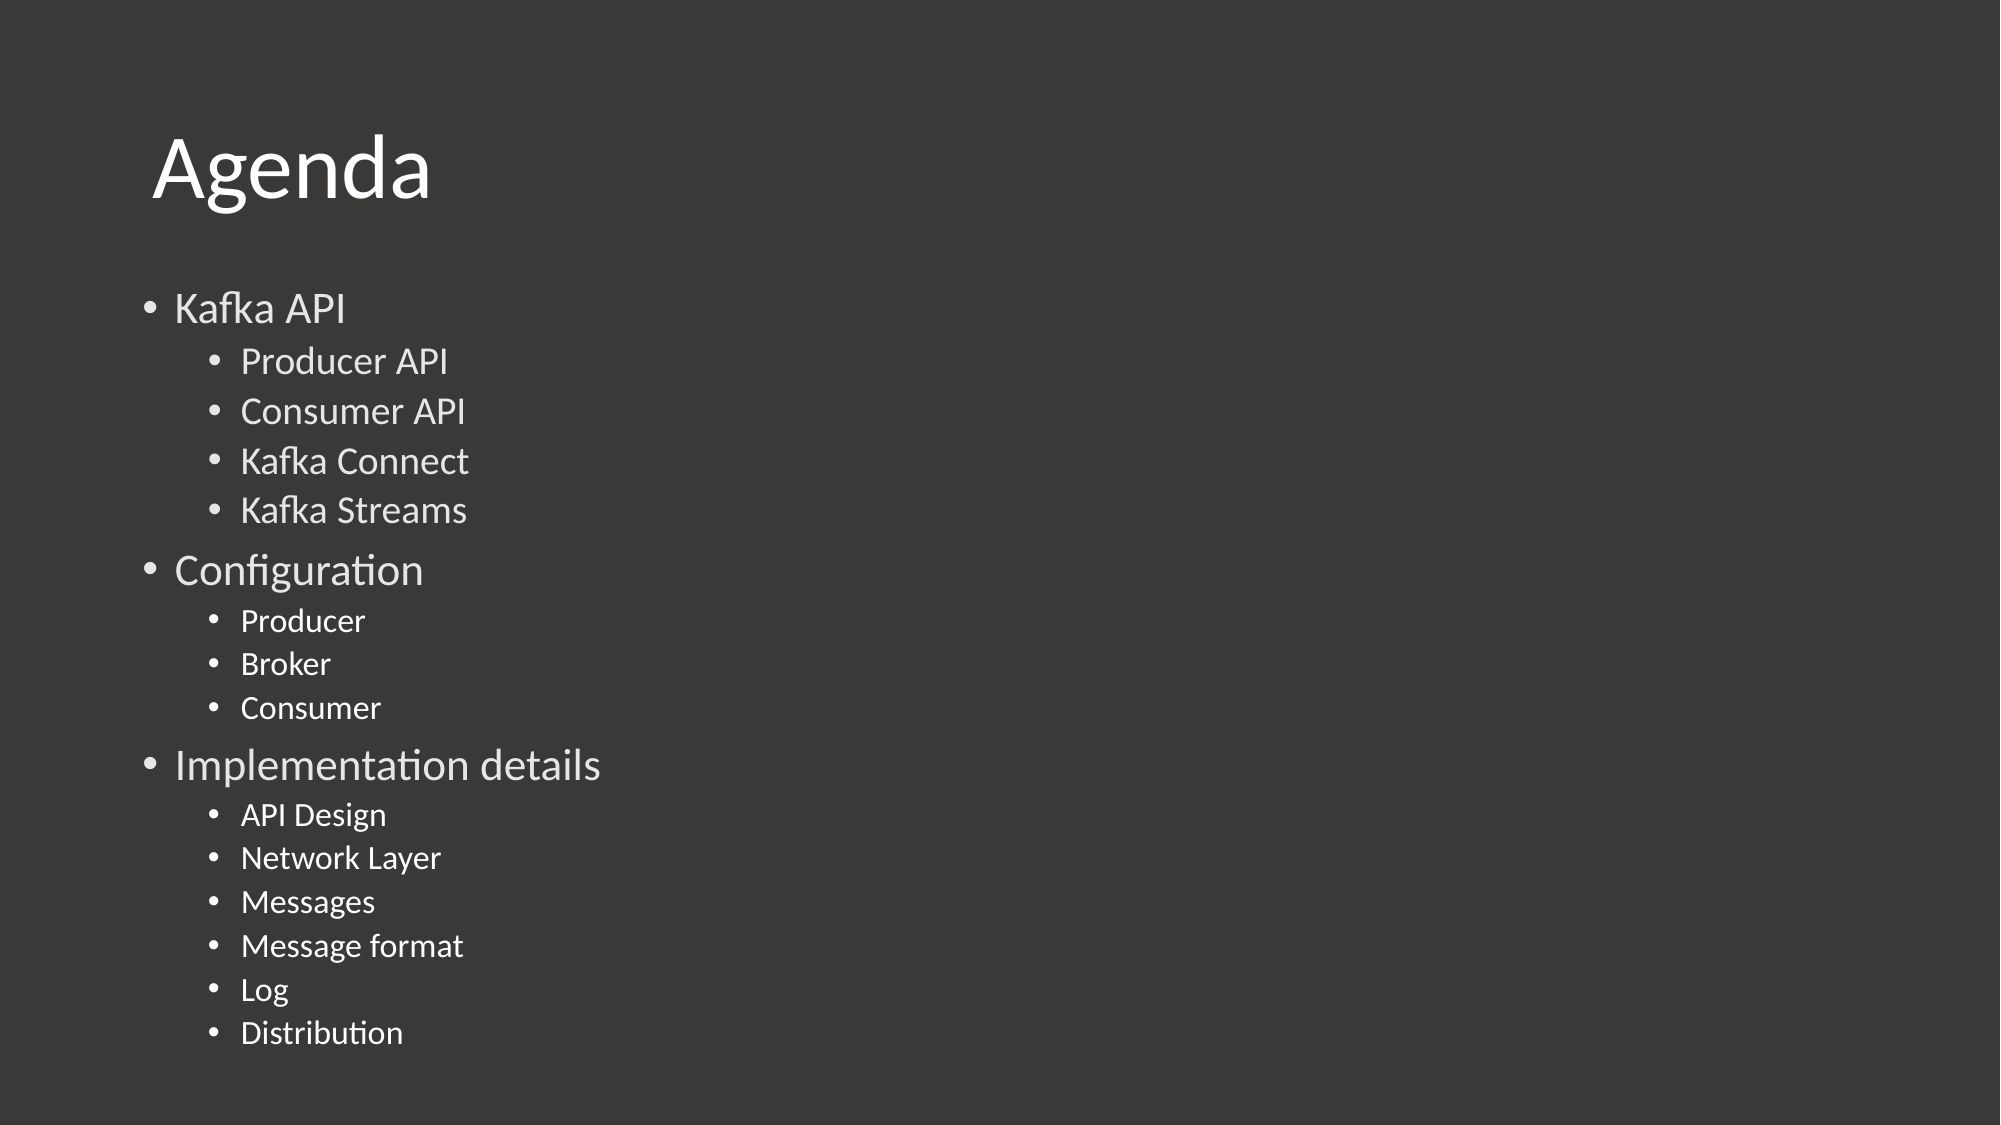

# Agenda
Kafka API
Producer API
Consumer API
Kafka Connect
Kafka Streams
Configuration
Producer
Broker
Consumer
Implementation details
API Design
Network Layer
Messages
Message format
Log
Distribution